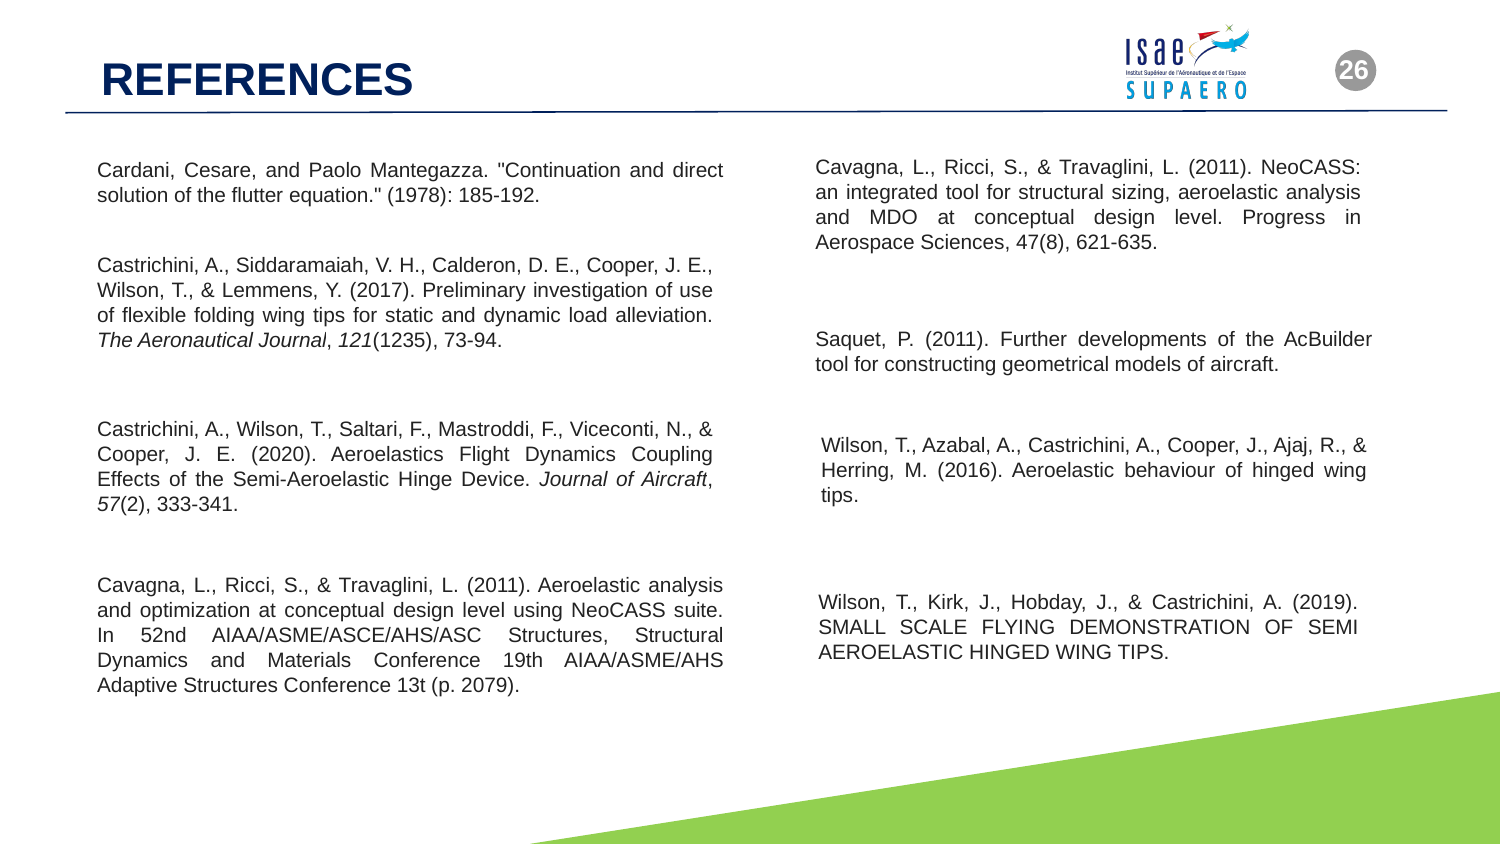

REFERENCES
26
Cavagna, L., Ricci, S., & Travaglini, L. (2011). NeoCASS: an integrated tool for structural sizing, aeroelastic analysis and MDO at conceptual design level. Progress in Aerospace Sciences, 47(8), 621-635.
Cardani, Cesare, and Paolo Mantegazza. "Continuation and direct solution of the flutter equation." (1978): 185-192.
Castrichini, A., Siddaramaiah, V. H., Calderon, D. E., Cooper, J. E., Wilson, T., & Lemmens, Y. (2017). Preliminary investigation of use of flexible folding wing tips for static and dynamic load alleviation. The Aeronautical Journal, 121(1235), 73-94.
Saquet, P. (2011). Further developments of the AcBuilder tool for constructing geometrical models of aircraft.
Castrichini, A., Wilson, T., Saltari, F., Mastroddi, F., Viceconti, N., & Cooper, J. E. (2020). Aeroelastics Flight Dynamics Coupling Effects of the Semi-Aeroelastic Hinge Device. Journal of Aircraft, 57(2), 333-341.
Wilson, T., Azabal, A., Castrichini, A., Cooper, J., Ajaj, R., & Herring, M. (2016). Aeroelastic behaviour of hinged wing tips.
Cavagna, L., Ricci, S., & Travaglini, L. (2011). Aeroelastic analysis and optimization at conceptual design level using NeoCASS suite. In 52nd AIAA/ASME/ASCE/AHS/ASC Structures, Structural Dynamics and Materials Conference 19th AIAA/ASME/AHS Adaptive Structures Conference 13t (p. 2079).
Wilson, T., Kirk, J., Hobday, J., & Castrichini, A. (2019). SMALL SCALE FLYING DEMONSTRATION OF SEMI AEROELASTIC HINGED WING TIPS.